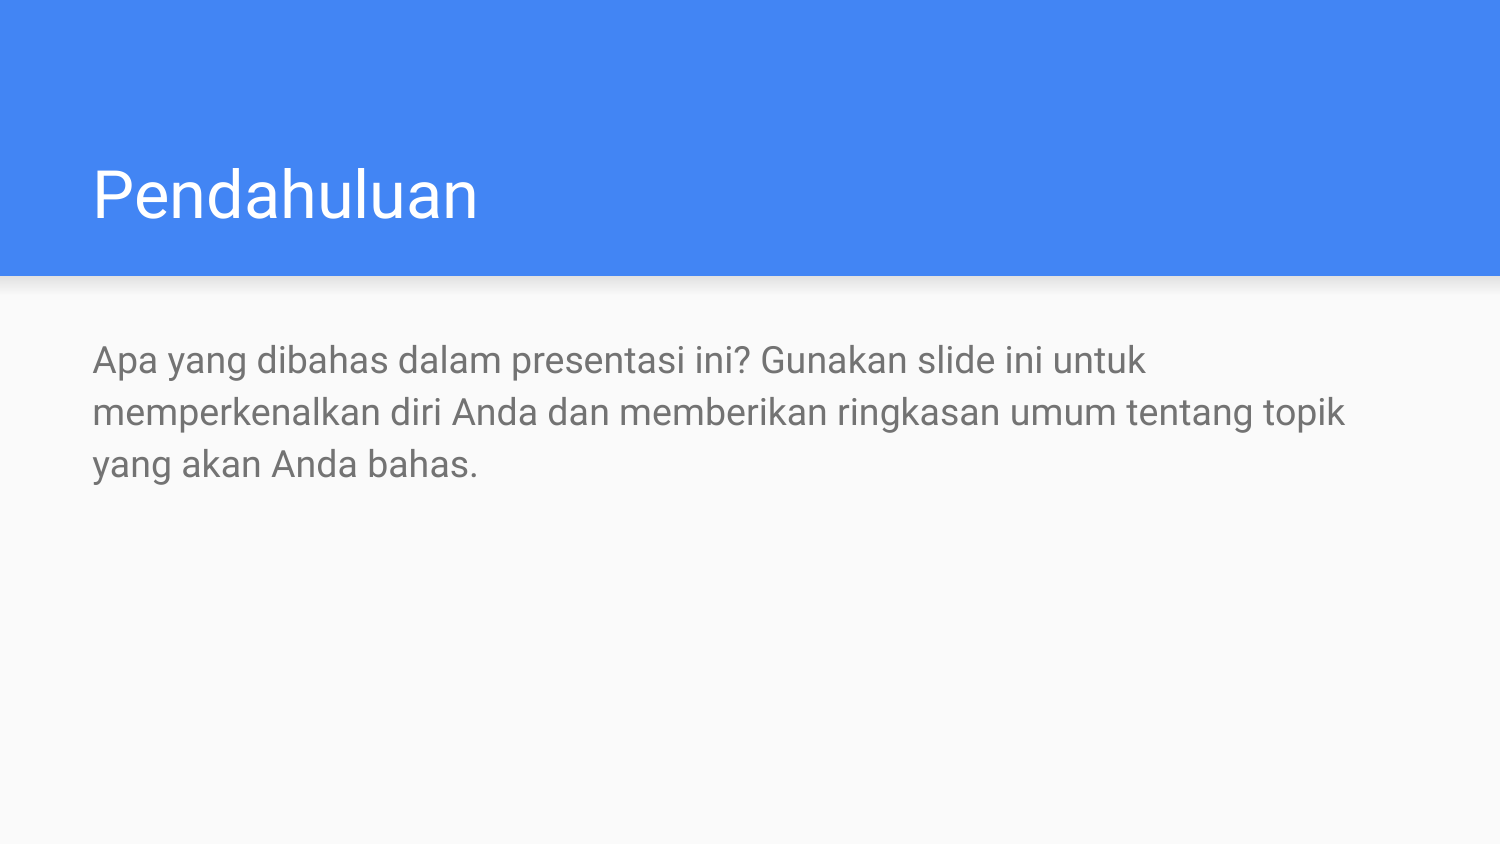

# Pendahuluan
Apa yang dibahas dalam presentasi ini? Gunakan slide ini untuk memperkenalkan diri Anda dan memberikan ringkasan umum tentang topik yang akan Anda bahas.